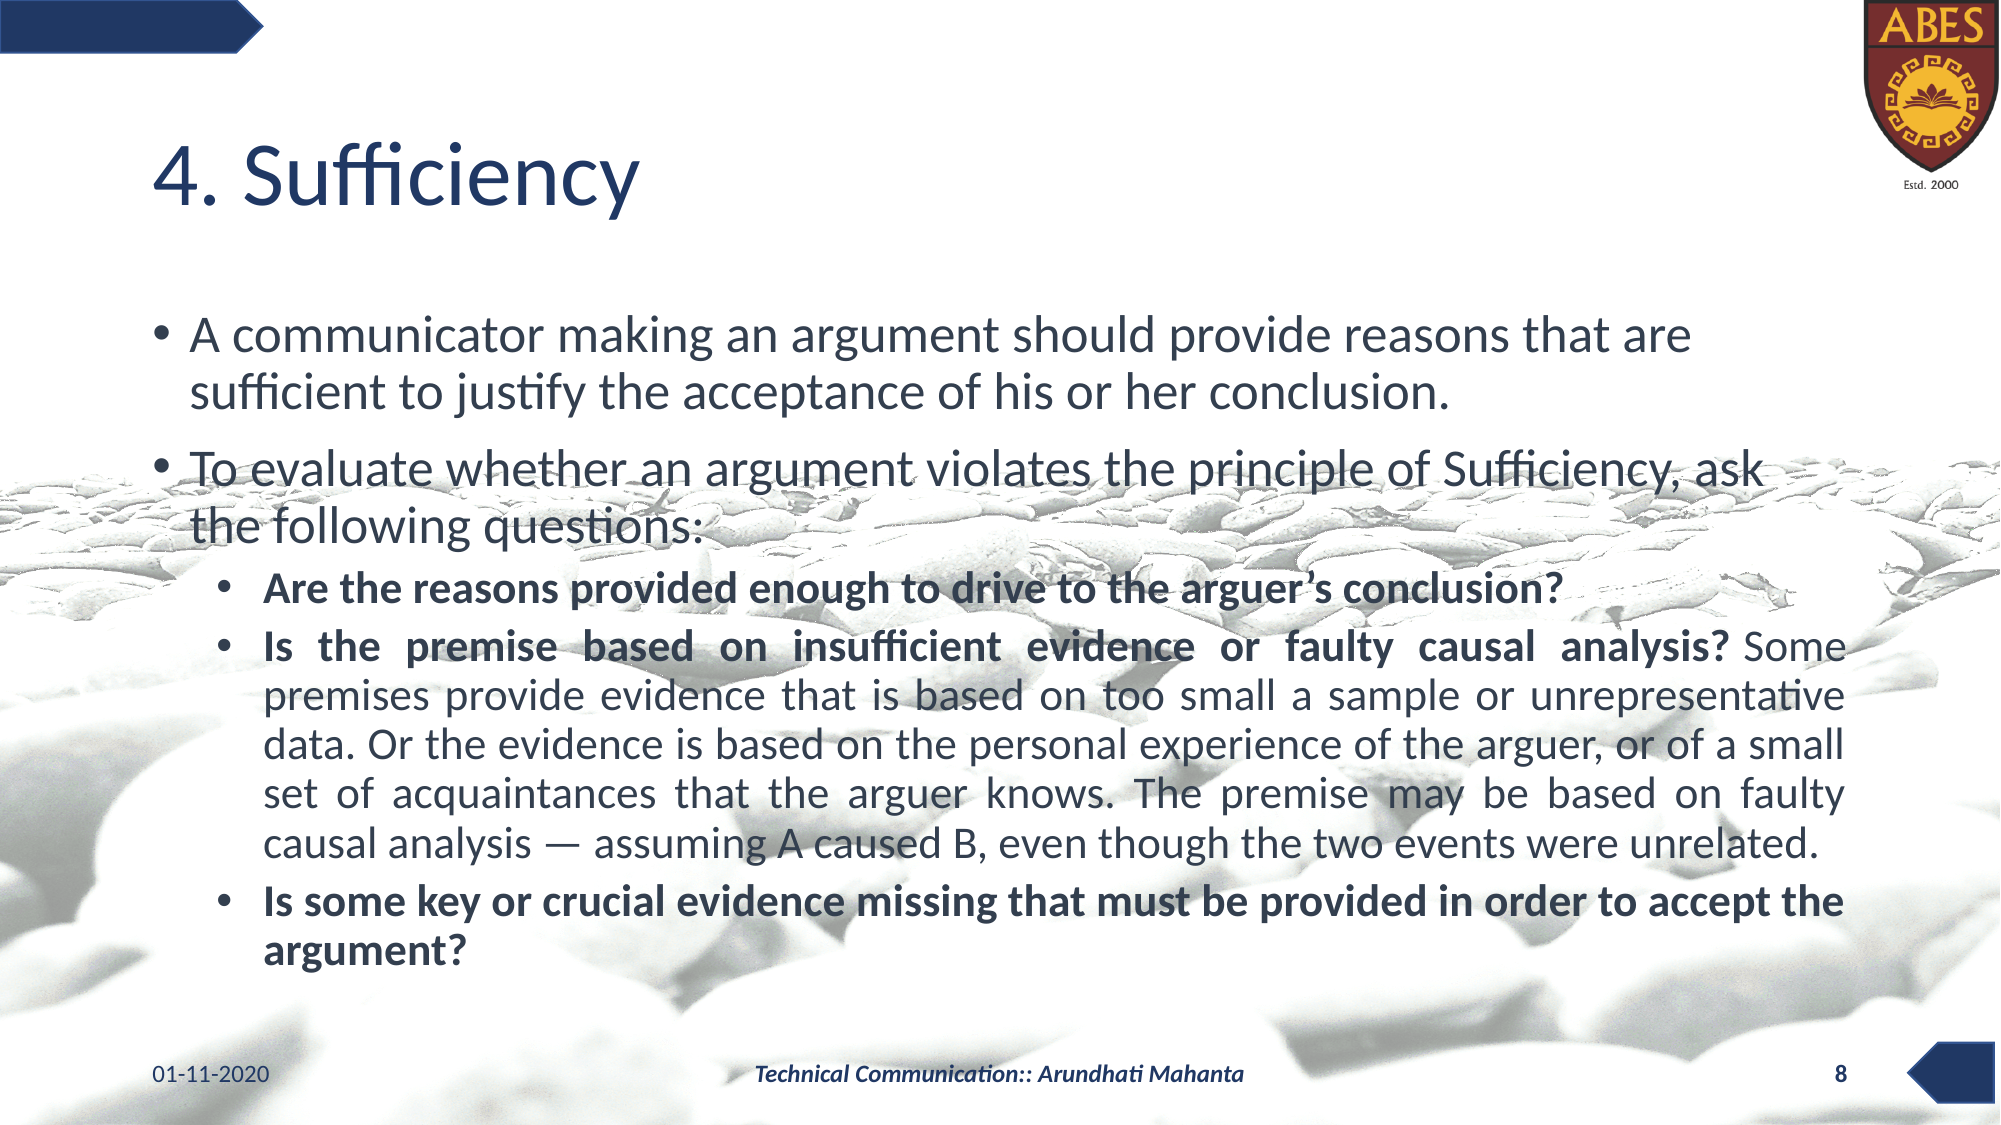

# 4. Sufficiency
A communicator making an argument should provide reasons that are sufficient to justify the acceptance of his or her conclusion.
To evaluate whether an argument violates the principle of Sufficiency, ask the following questions:
Are the reasons provided enough to drive to the arguer’s conclusion?
Is the premise based on insufficient evidence or faulty causal analysis? Some premises provide evidence that is based on too small a sample or unrepresentative data. Or the evidence is based on the personal experience of the arguer, or of a small set of acquaintances that the arguer knows. The premise may be based on faulty causal analysis — assuming A caused B, even though the two events were unrelated.
Is some key or crucial evidence missing that must be provided in order to accept the argument?

01-11-2020
Technical Communication:: Arundhati Mahanta
8